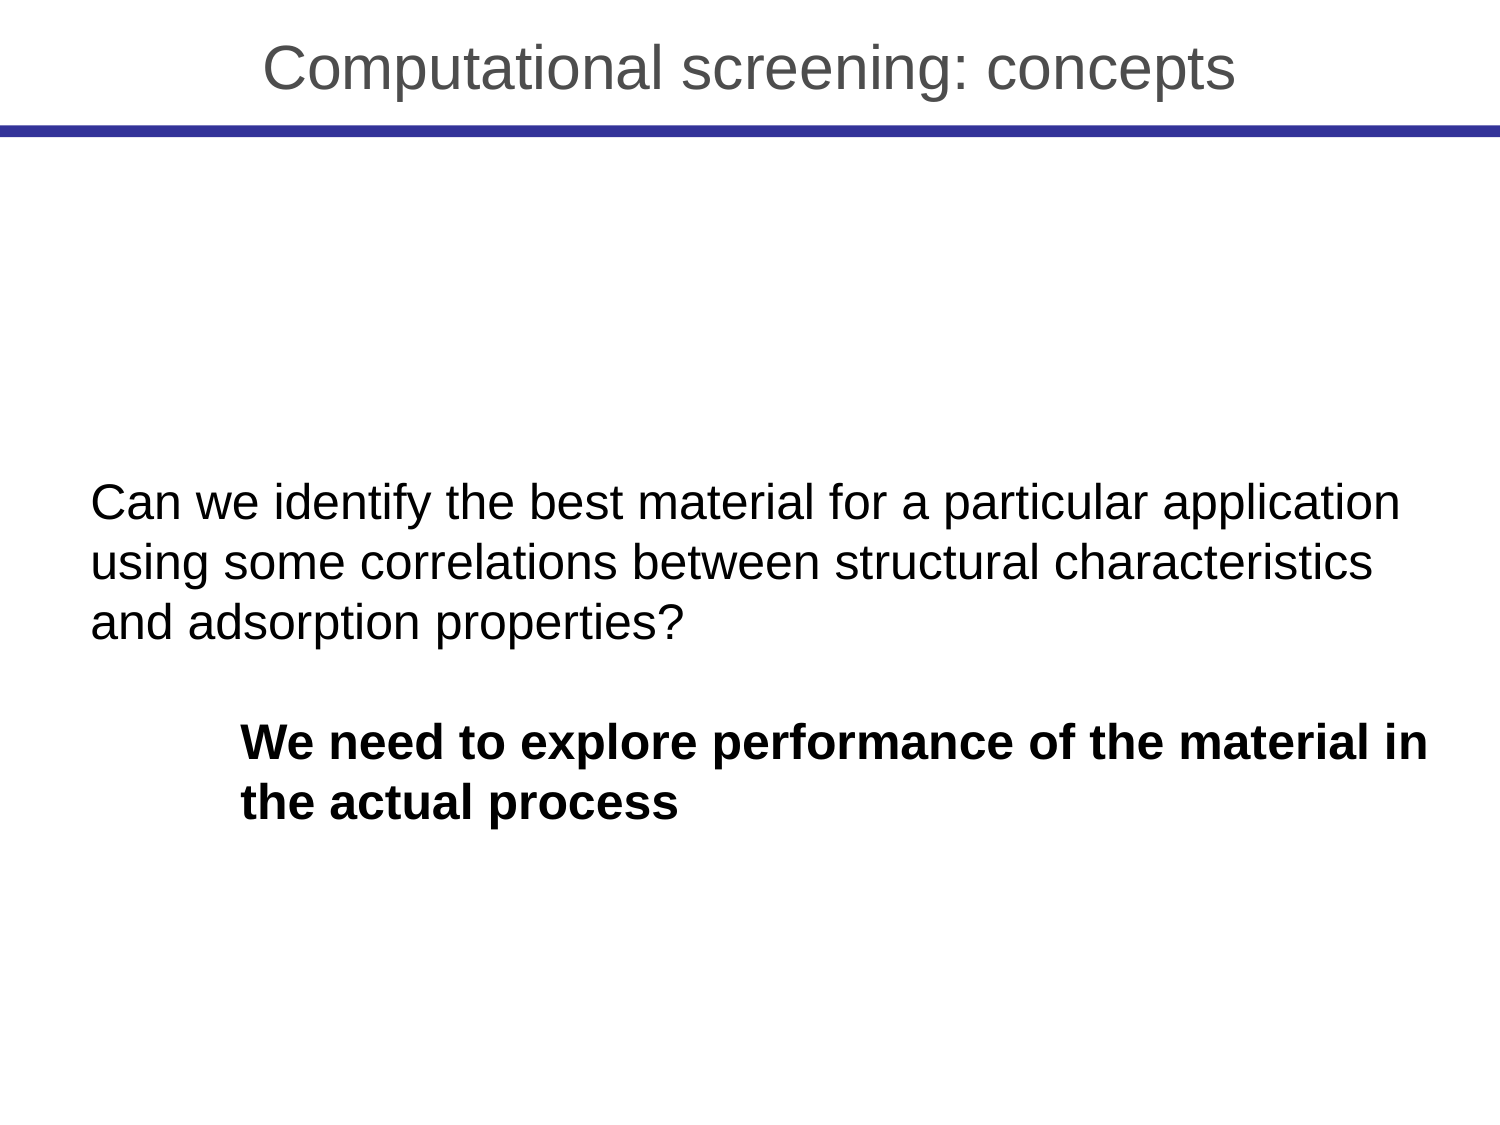

Computational screening: concepts

Can we identify the best material for a particular application
using some correlations between structural characteristics
and adsorption properties?

	We need to explore performance of the material in
	the actual process